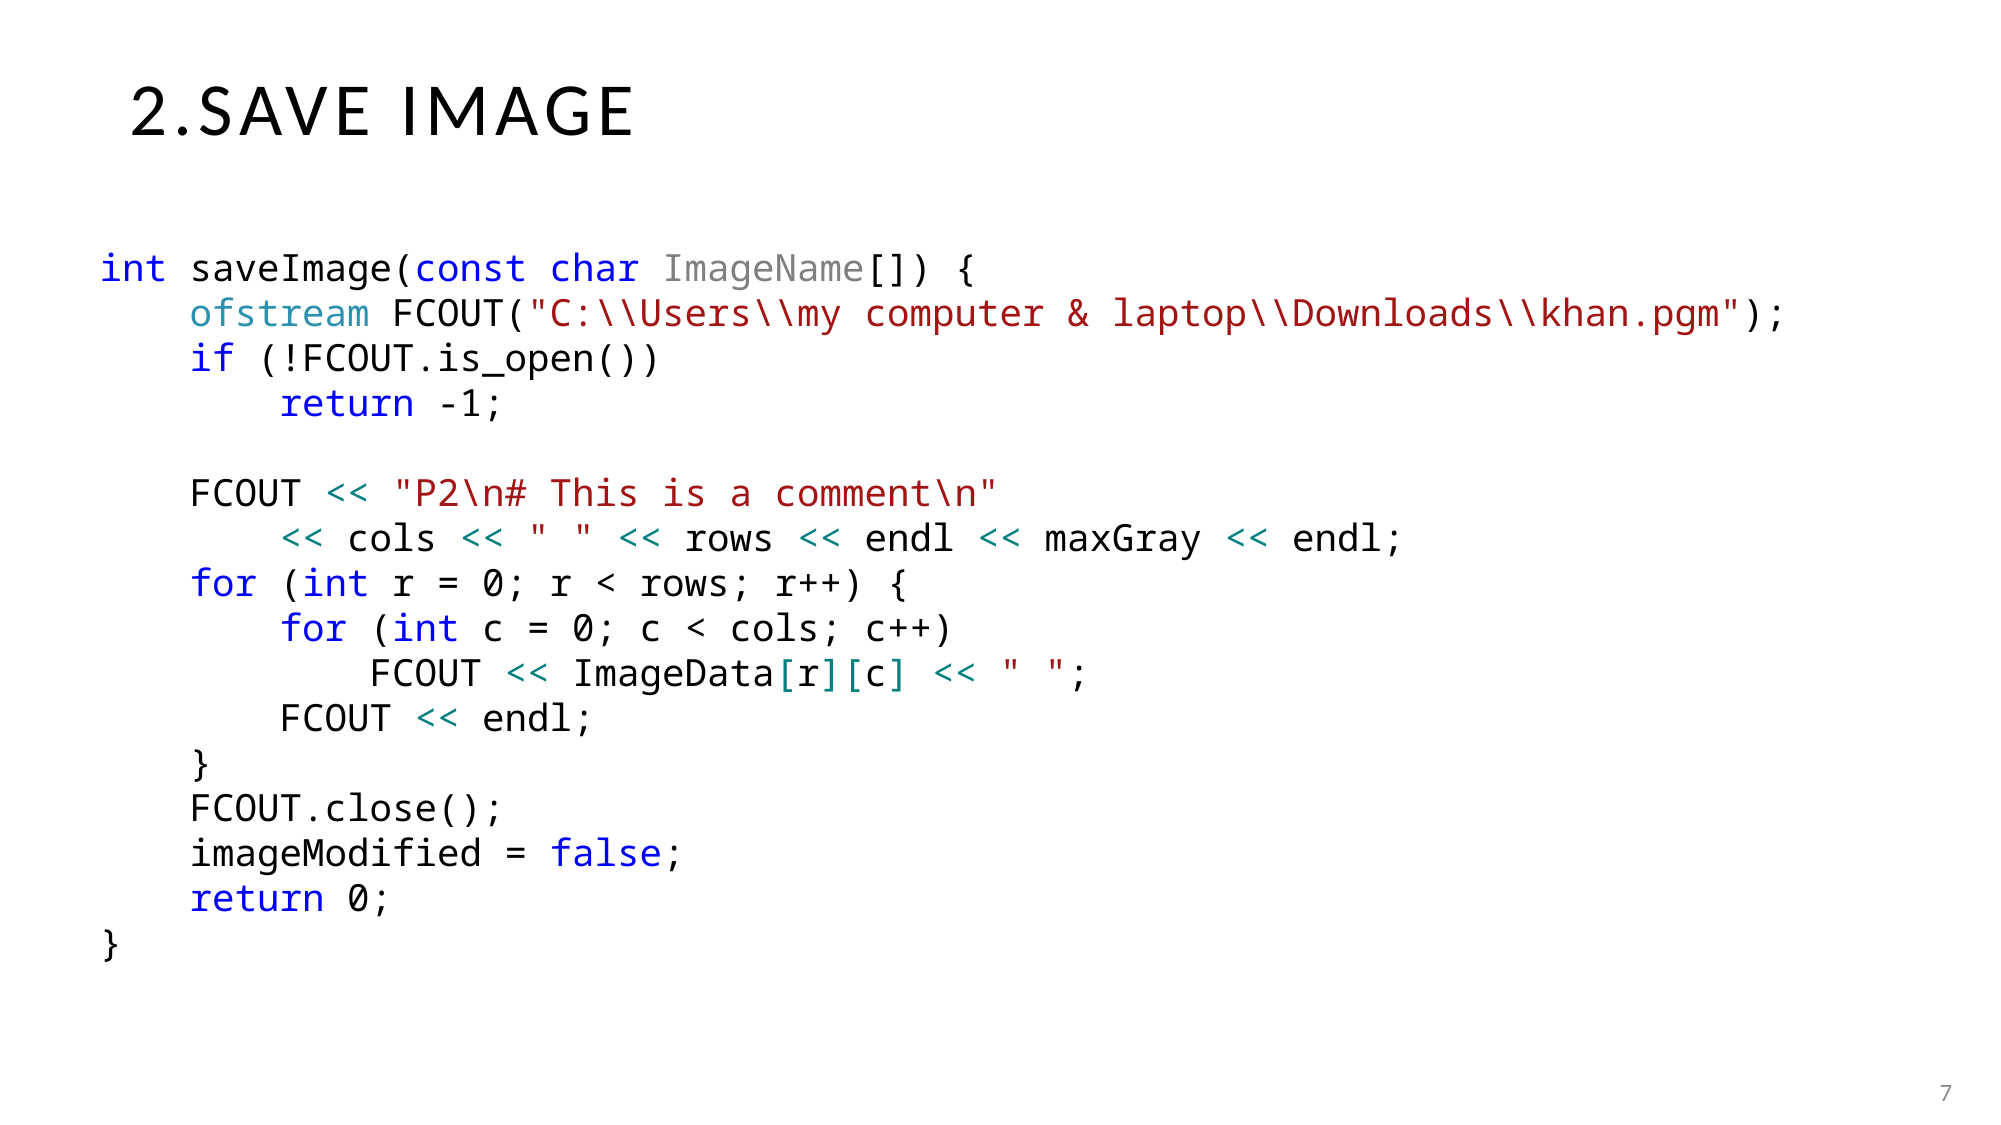

# 2.Save image

int saveImage(const char ImageName[]) {
    ofstream FCOUT("C:\\Users\\my computer & laptop\\Downloads\\khan.pgm");
    if (!FCOUT.is_open())
        return -1;

    FCOUT << "P2\n# This is a comment\n"
        << cols << " " << rows << endl << maxGray << endl;
    for (int r = 0; r < rows; r++) {
        for (int c = 0; c < cols; c++)
            FCOUT << ImageData[r][c] << " ";
        FCOUT << endl;
    }
    FCOUT.close();
    imageModified = false;
    return 0;
}
7